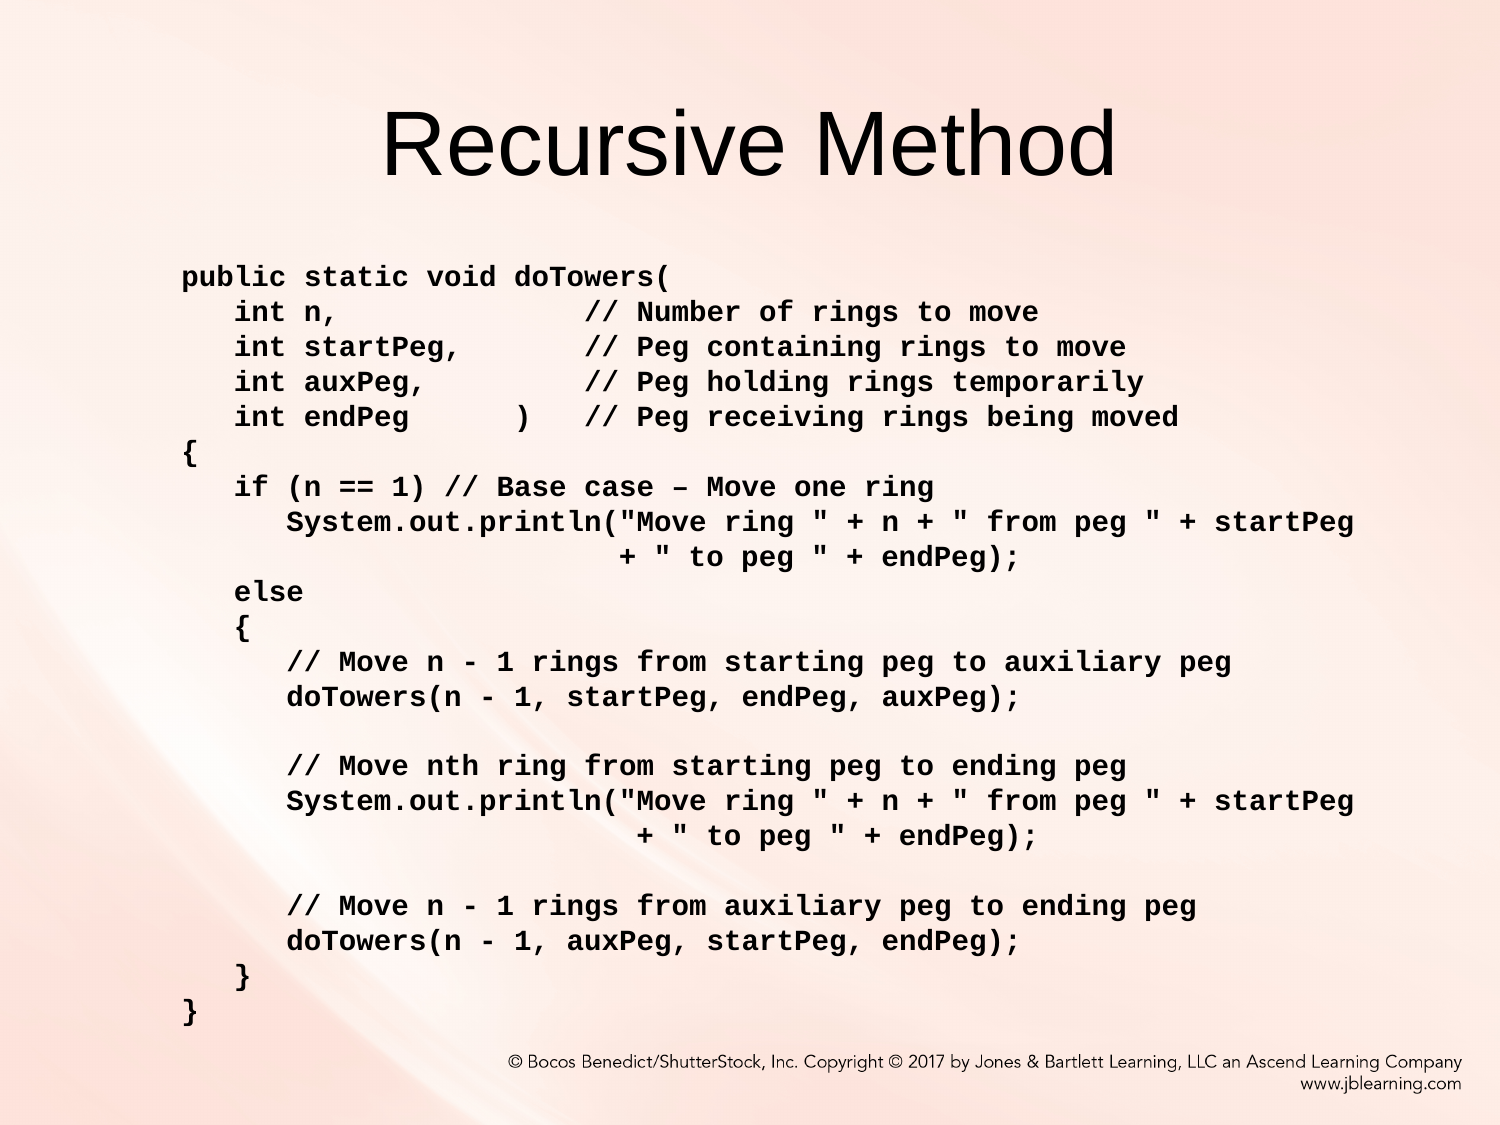

# Recursive Method
public static void doTowers(
   int n,              // Number of rings to move
   int startPeg,       // Peg containing rings to move
   int auxPeg,         // Peg holding rings temporarily
   int endPeg      )   // Peg receiving rings being moved
{
   if (n == 1) // Base case – Move one ring
      System.out.println("Move ring " + n + " from peg " + startPeg
                         + " to peg " + endPeg);
   else
   {
      // Move n - 1 rings from starting peg to auxiliary peg
      doTowers(n - 1, startPeg, endPeg, auxPeg);

      // Move nth ring from starting peg to ending peg
      System.out.println("Move ring " + n + " from peg " + startPeg
                          + " to peg " + endPeg);

      // Move n - 1 rings from auxiliary peg to ending peg
      doTowers(n - 1, auxPeg, startPeg, endPeg);
   }
}